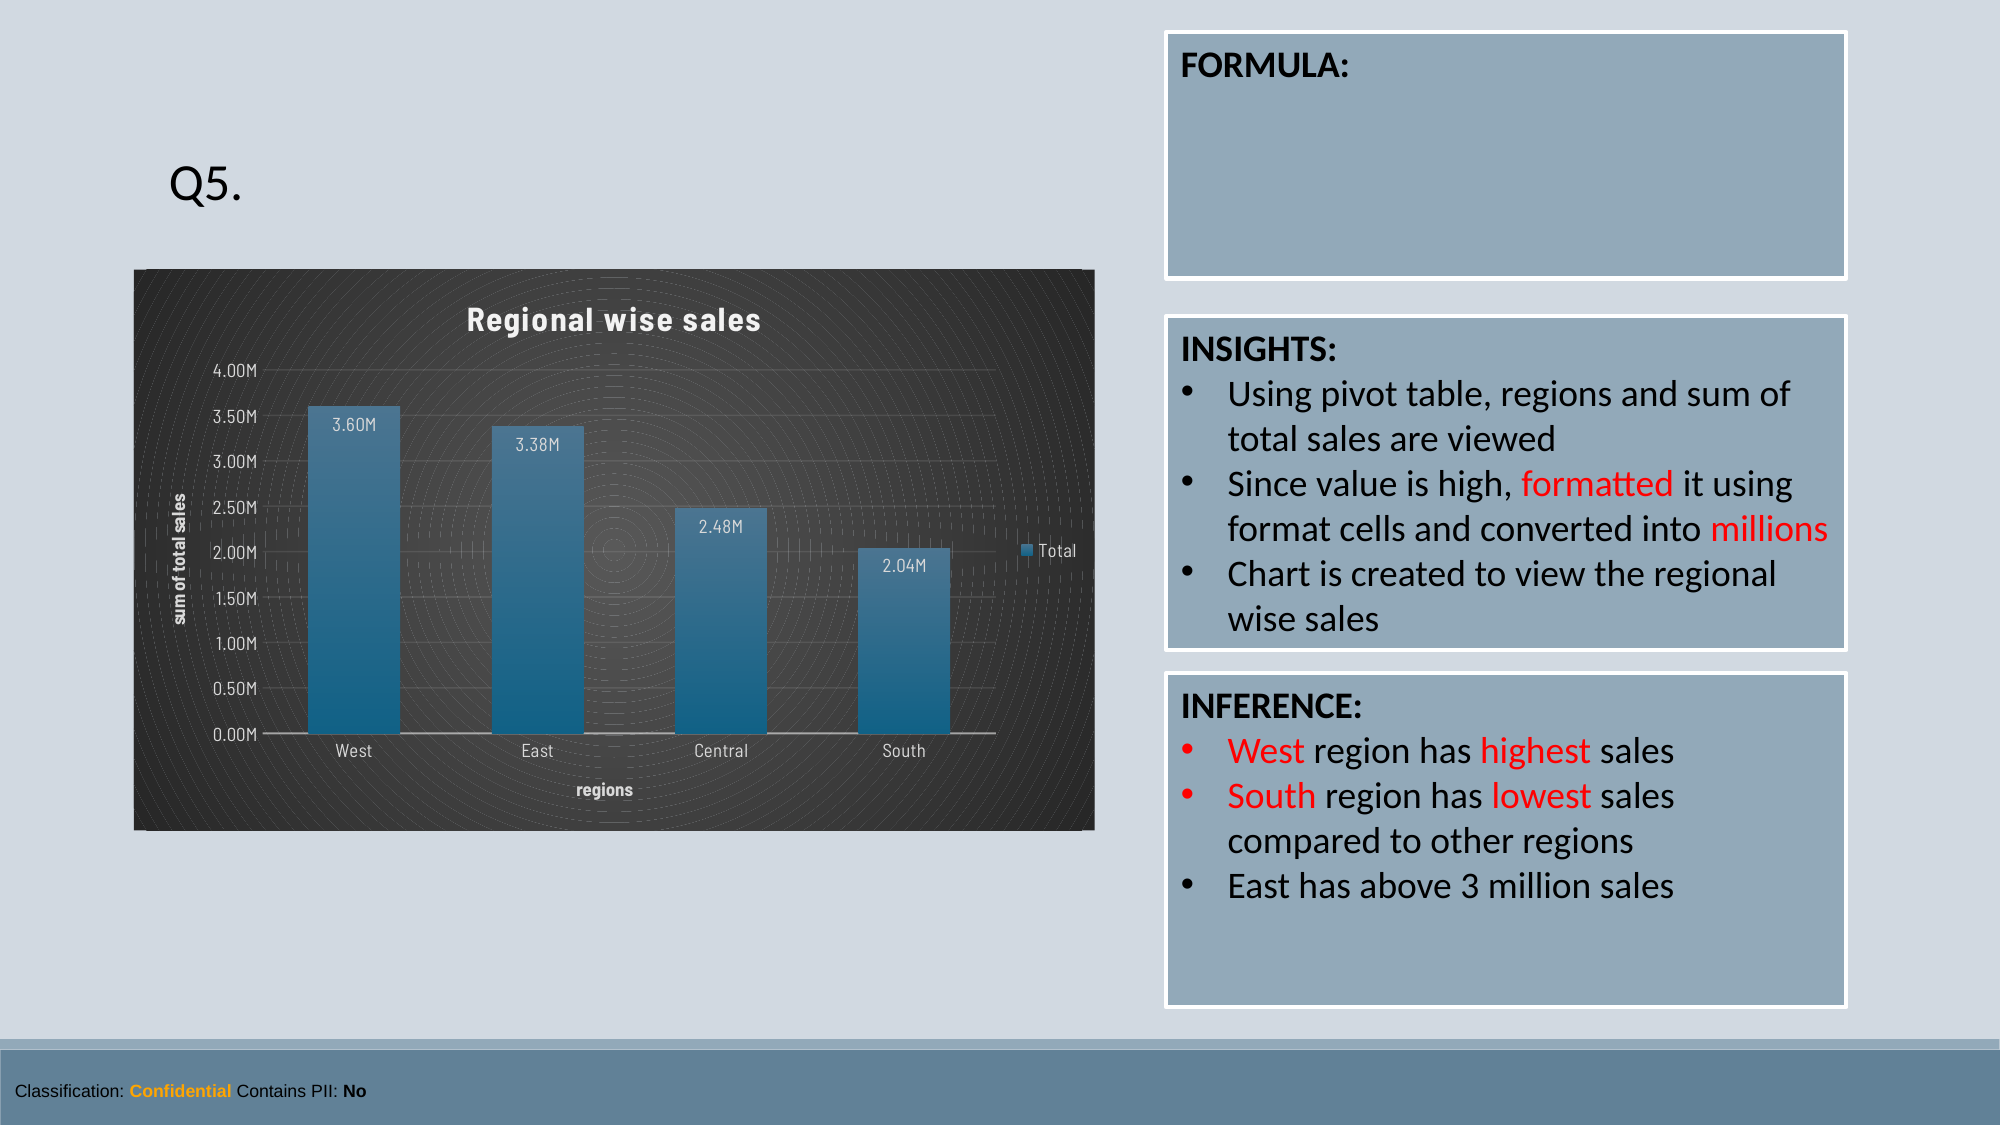

FORMULA:
Q5.

### Chart: Regional wise sales

| Category | Total |
|---|---|
| West | 3595227.523499997 |
| East | 3379326.253999996 |
| Central | 2475832.944399999 |
| South | 2037675.3500000036 |
INSIGHTS:
Using pivot table, regions and sum of total sales are viewed
Since value is high, formatted it using format cells and converted into millions
Chart is created to view the regional wise sales
INFERENCE:
West region has highest sales
South region has lowest sales compared to other regions
East has above 3 million sales